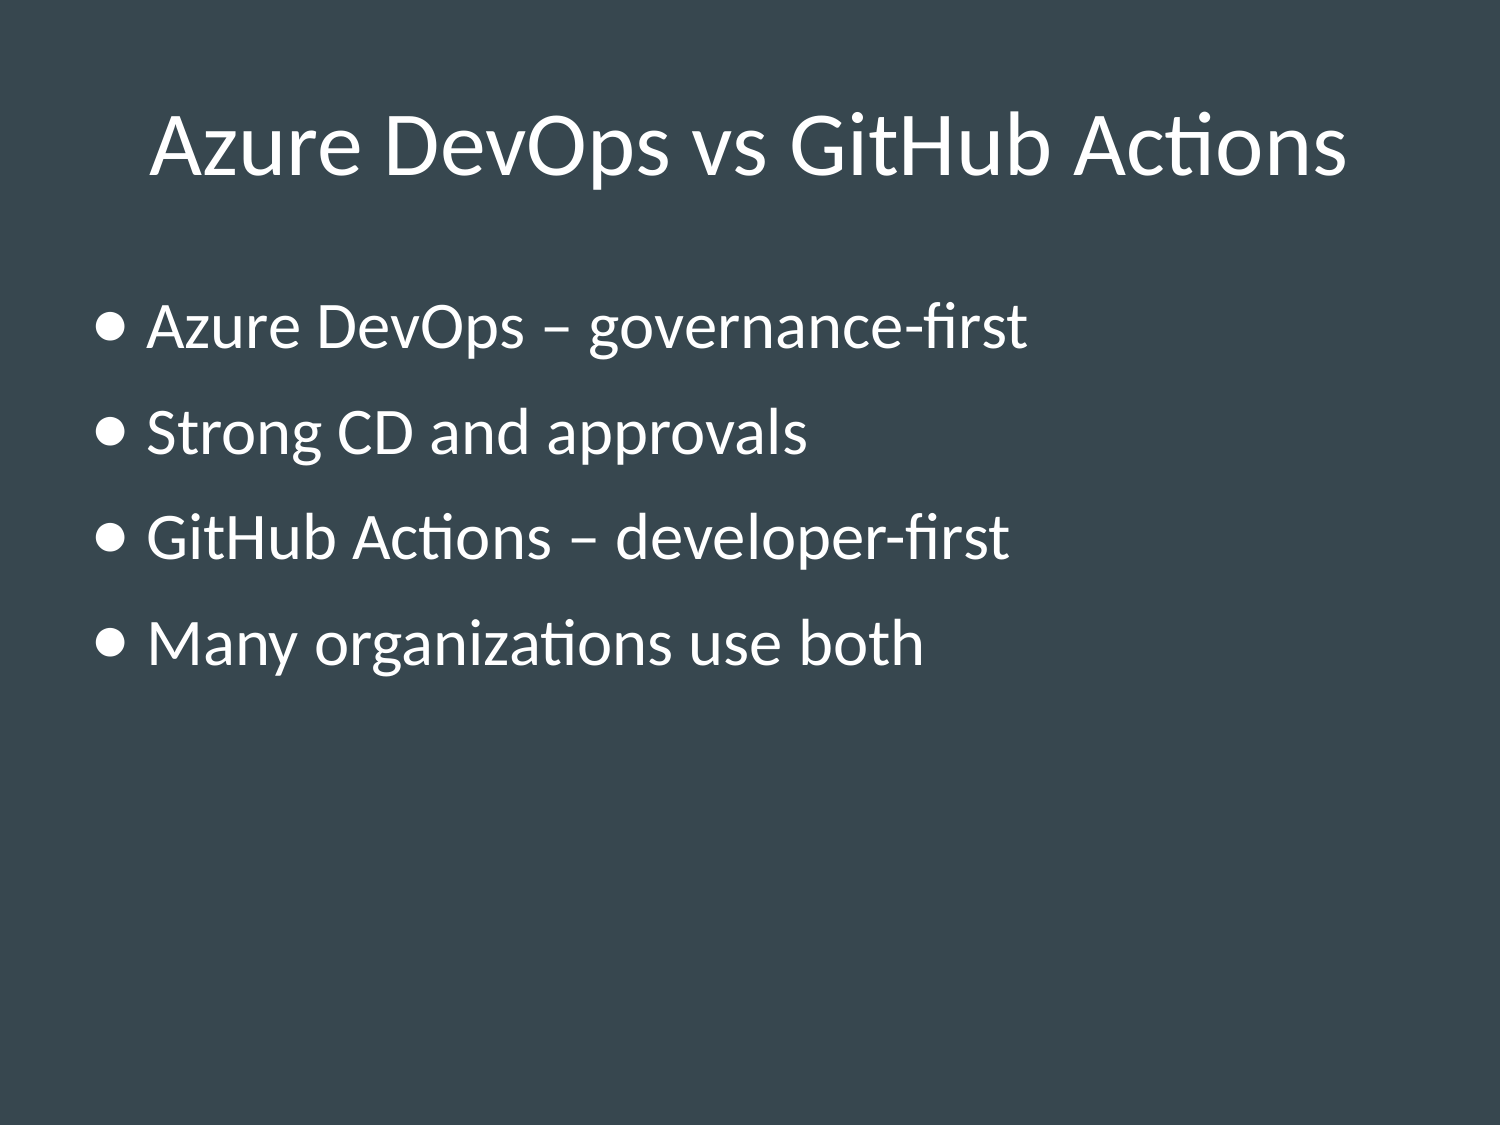

# Azure DevOps vs GitHub Actions
Azure DevOps – governance-first
Strong CD and approvals
GitHub Actions – developer-first
Many organizations use both